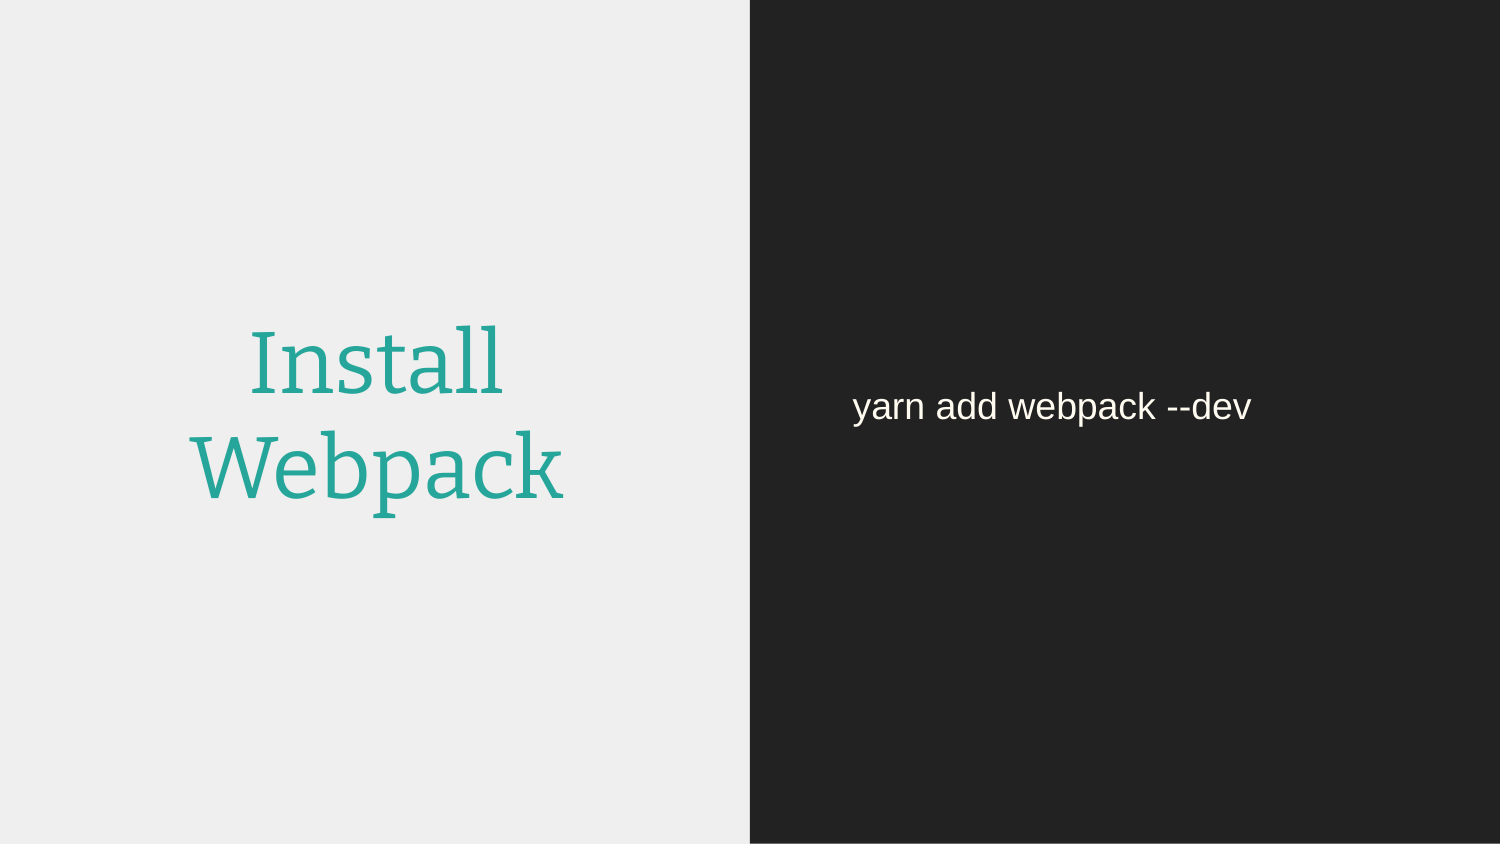

# Install
Webpack
yarn add webpack --dev